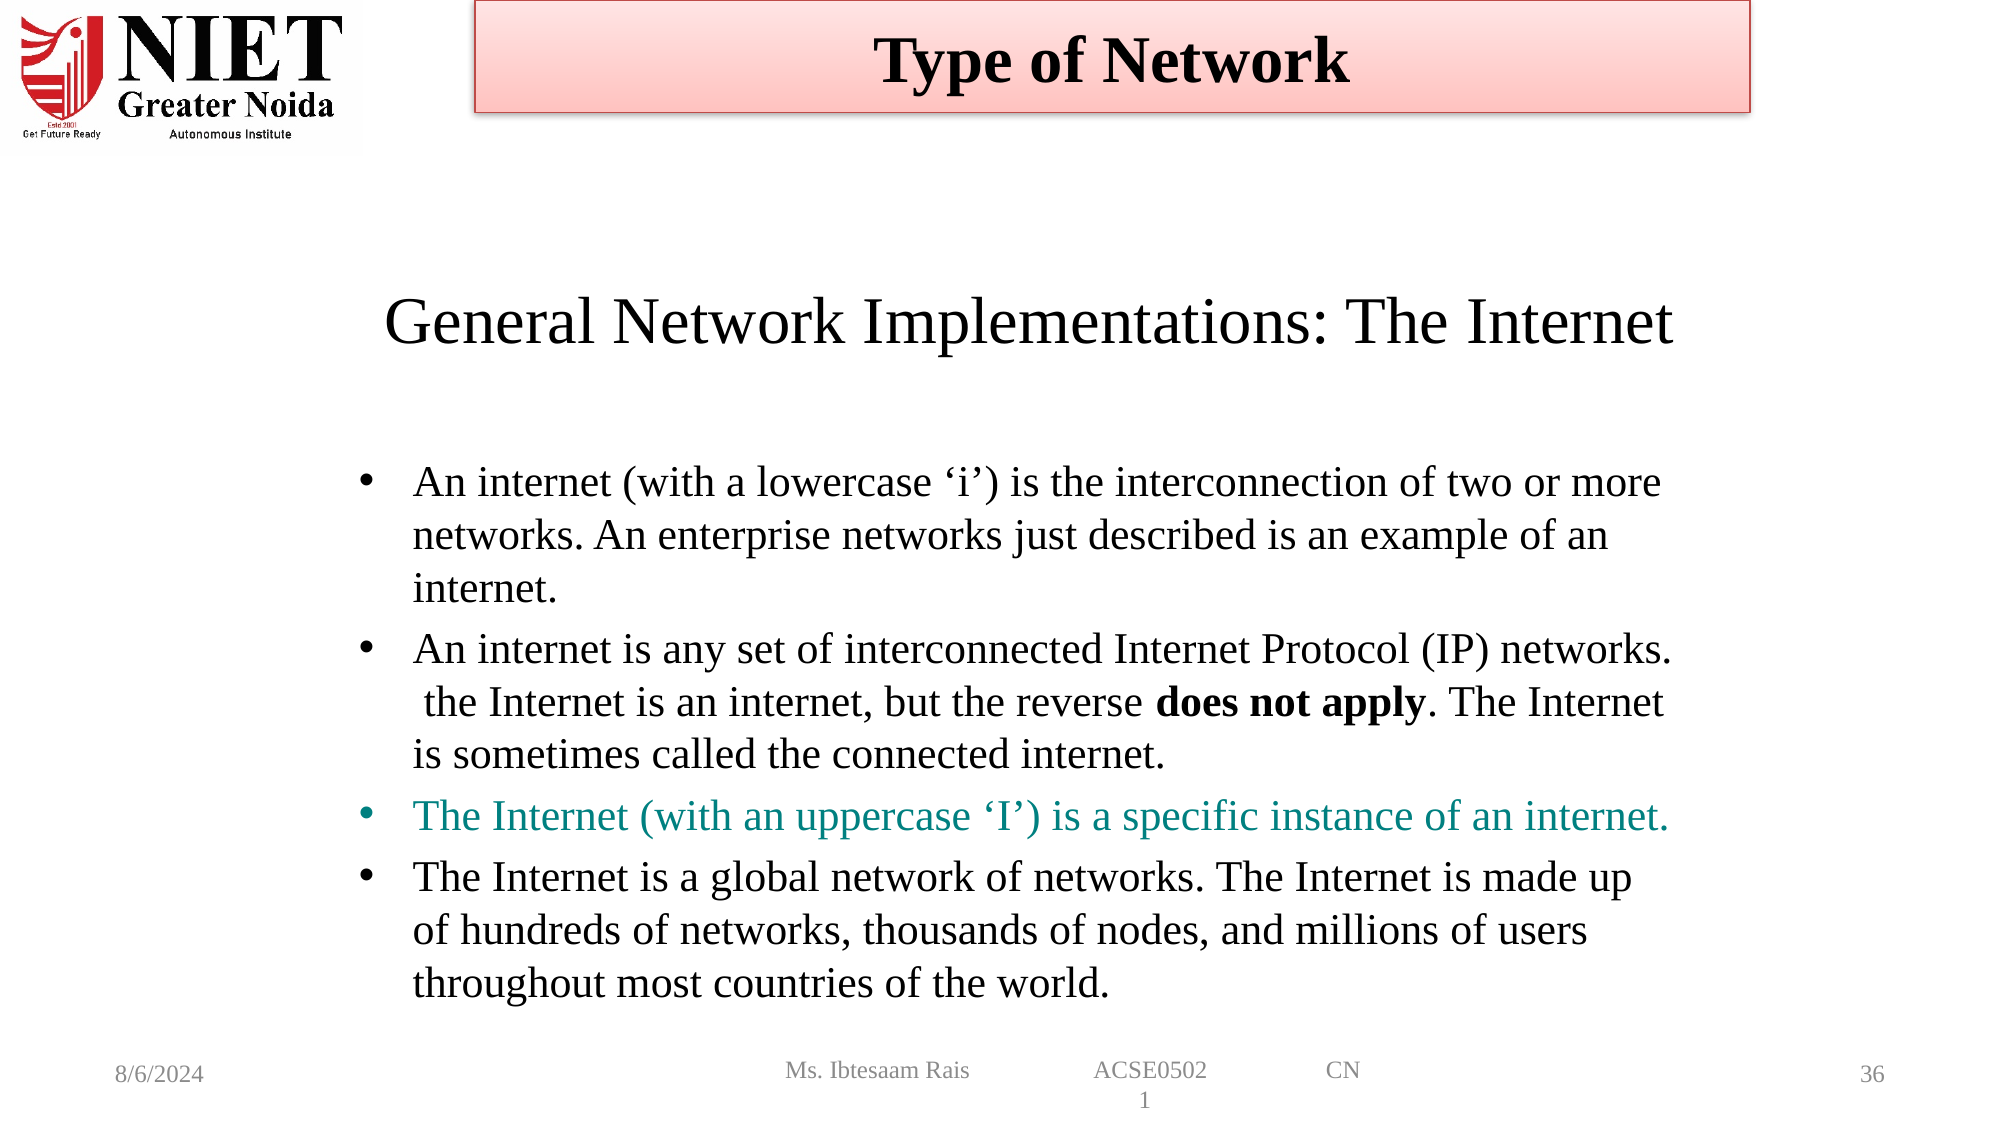

Type of Network
# General Network Implementations: The Internet
An internet (with a lowercase ‘i’) is the interconnection of two or more networks. An enterprise networks just described is an example of an internet.
An internet is any set of interconnected Internet Protocol (IP) networks.  the Internet is an internet, but the reverse does not apply. The Internet is sometimes called the connected internet.
The Internet (with an uppercase ‘I’) is a specific instance of an internet.
The Internet is a global network of networks. The Internet is made up of hundreds of networks, thousands of nodes, and millions of users throughout most countries of the world.
8/6/2024
Ms. Ibtesaam Rais                    ACSE0502                   CN                        1
36